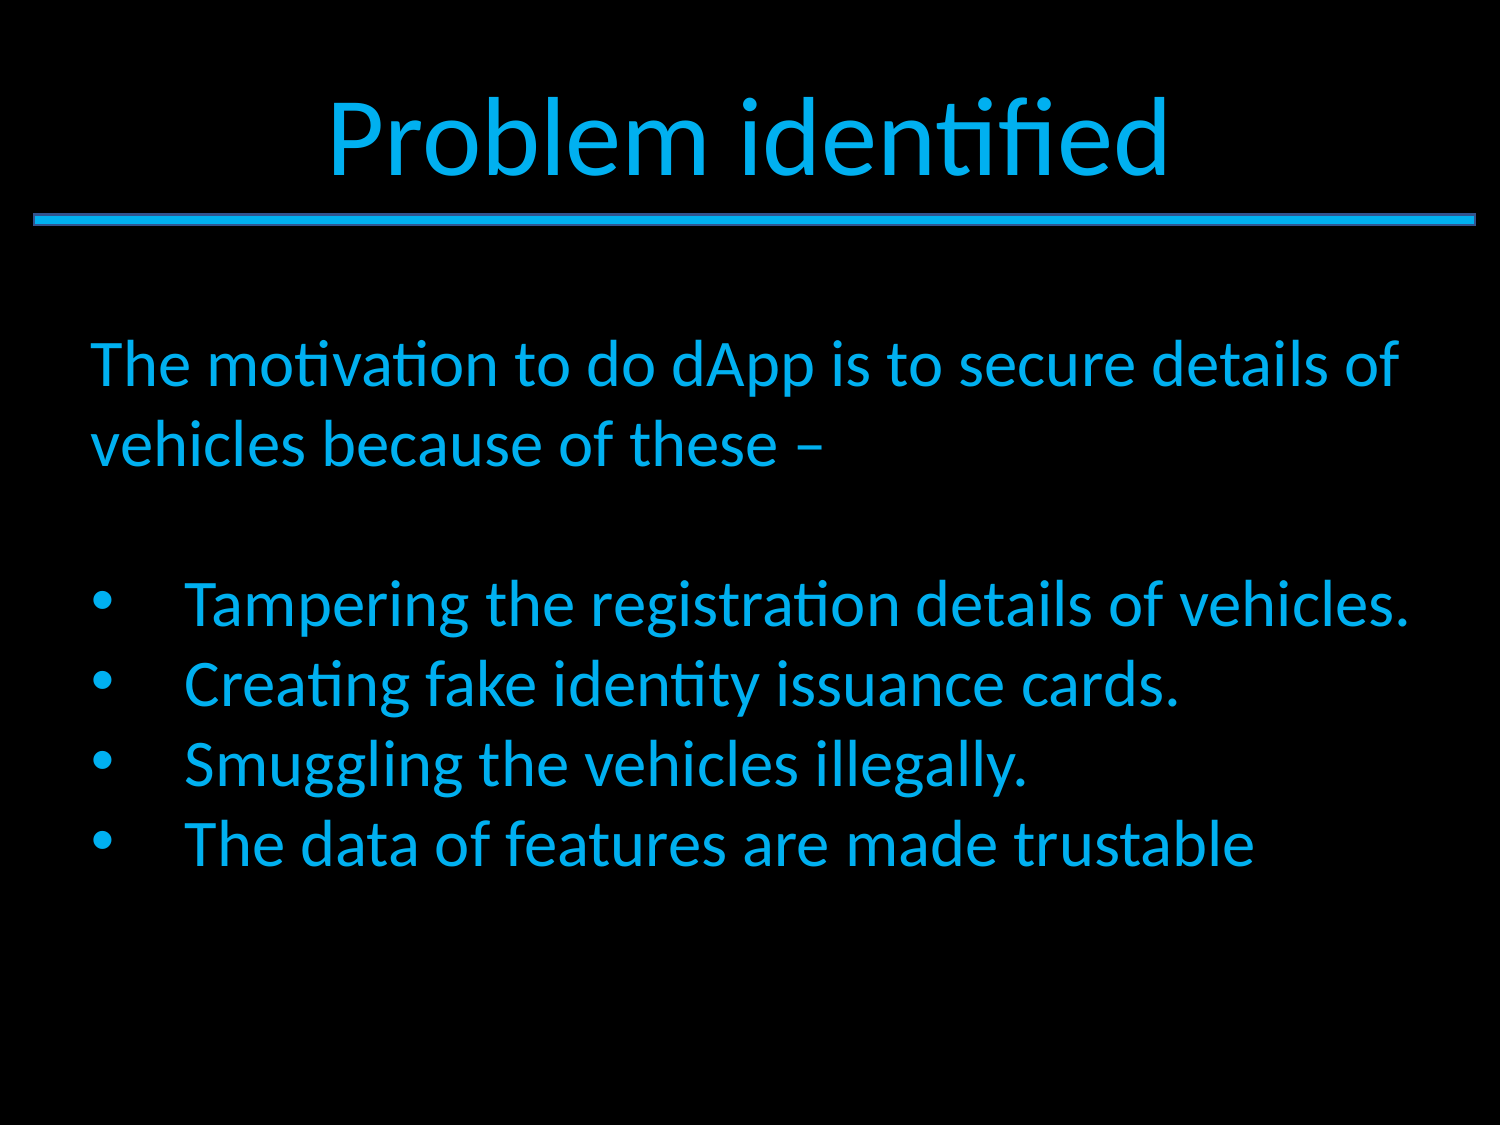

Problem identified

The motivation to do dApp is to secure details of vehicles because of these –

Tampering the registration details of vehicles.
Creating fake identity issuance cards.
Smuggling the vehicles illegally.
The data of features are made trustable